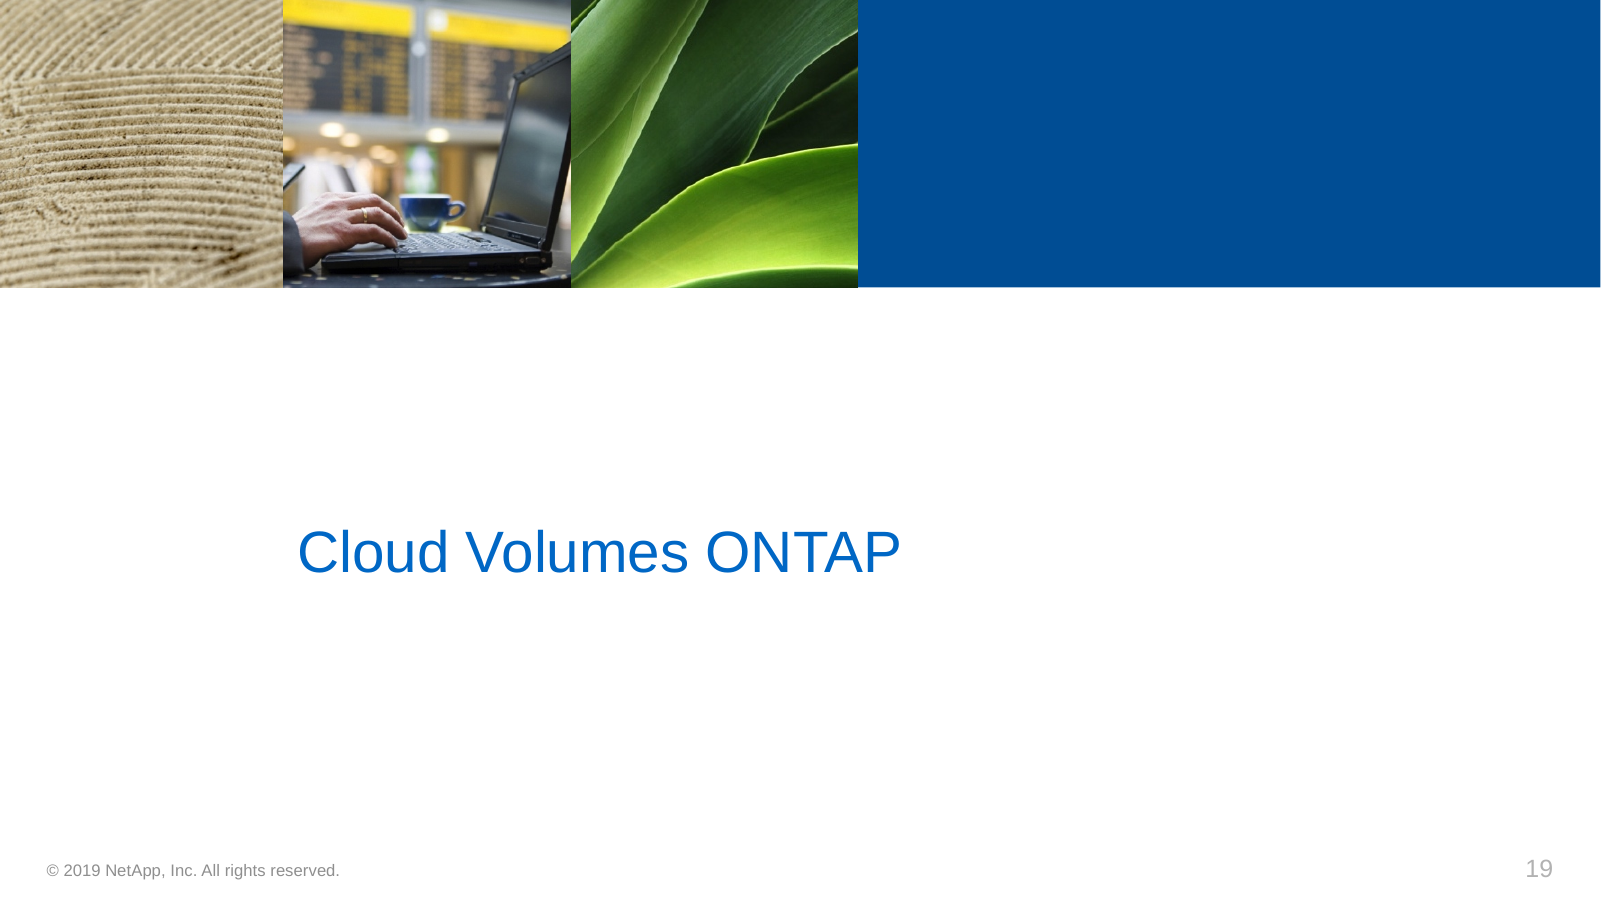

# Cloud Volumes ONTAP

19
© 2019 NetApp, Inc. All rights reserved.